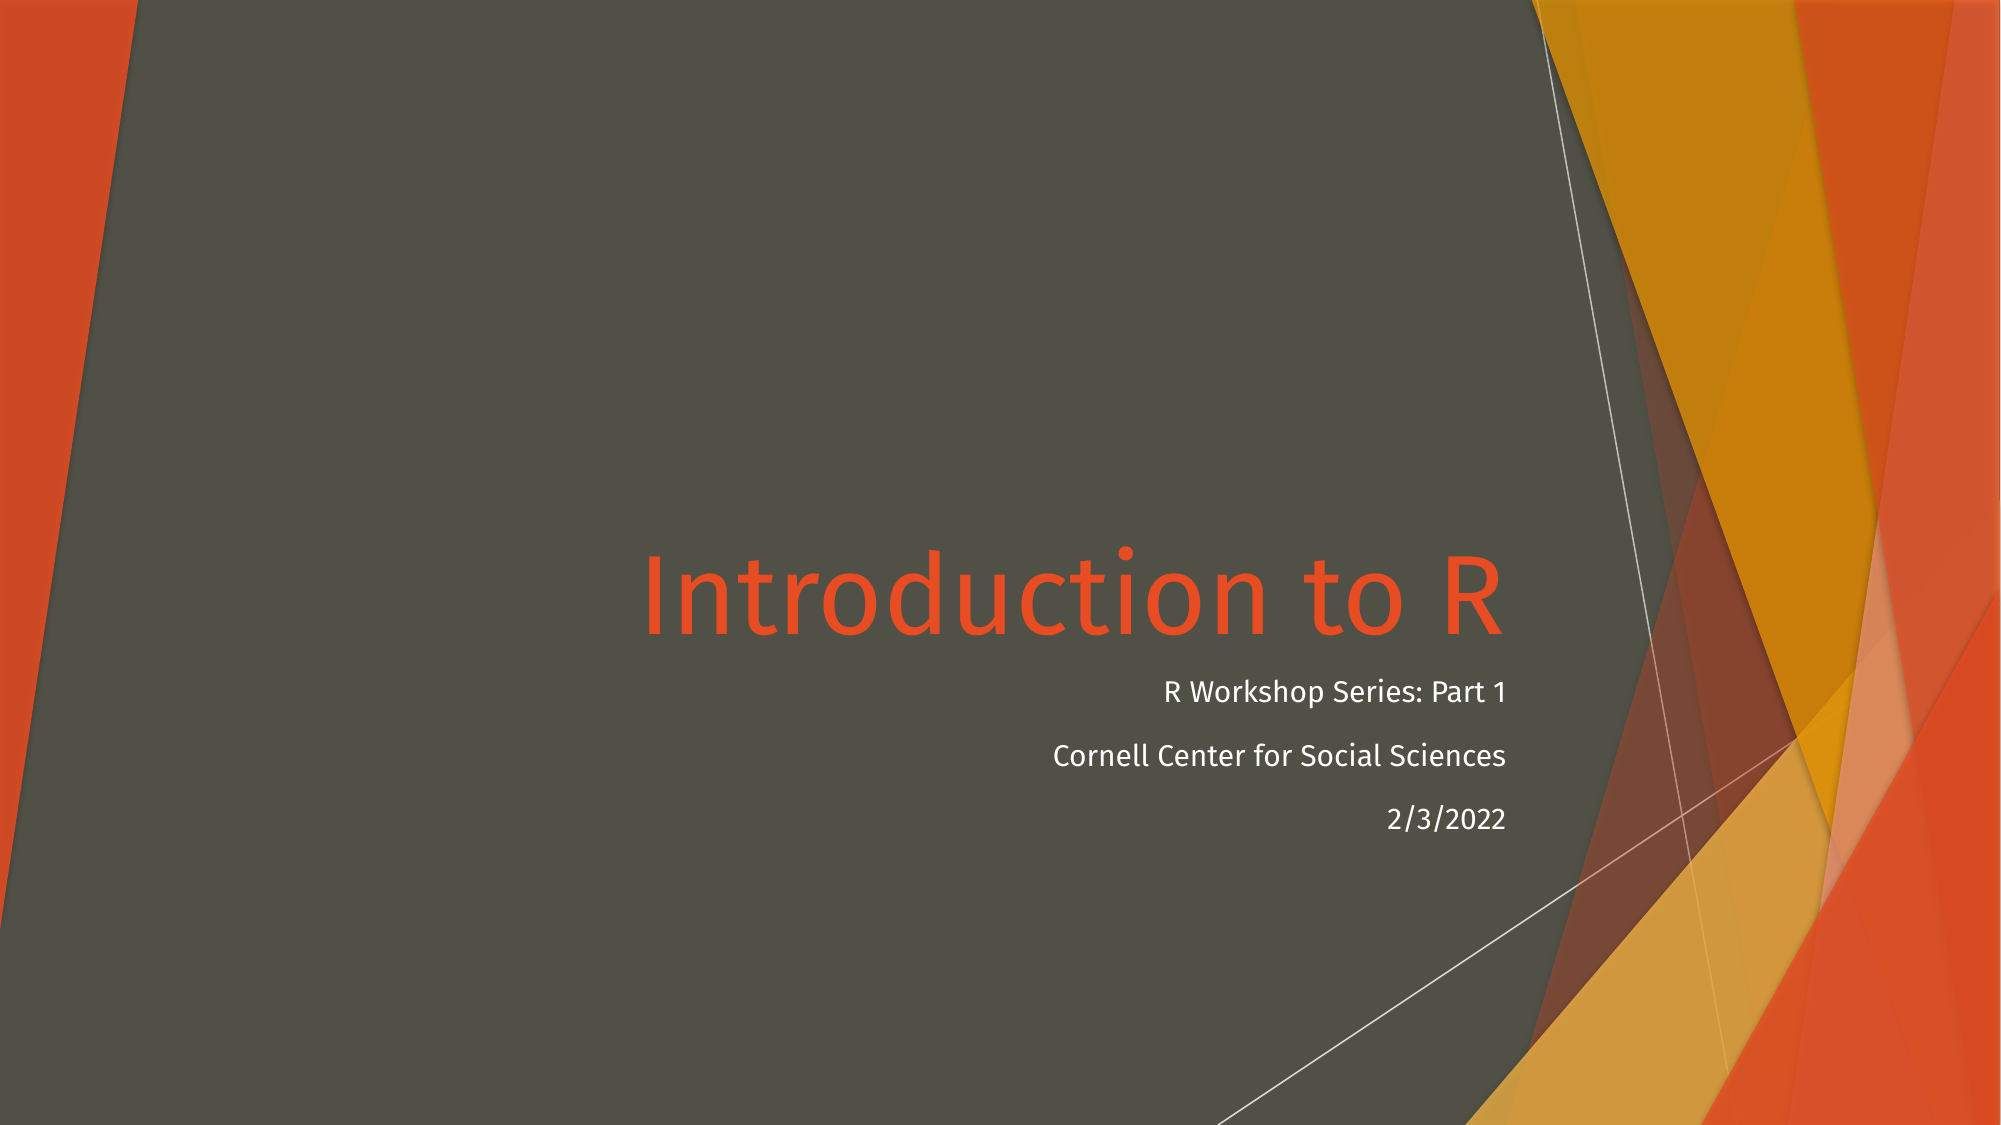

# Introduction to R
R Workshop Series: Part 1
Cornell Center for Social Sciences
2/3/2022